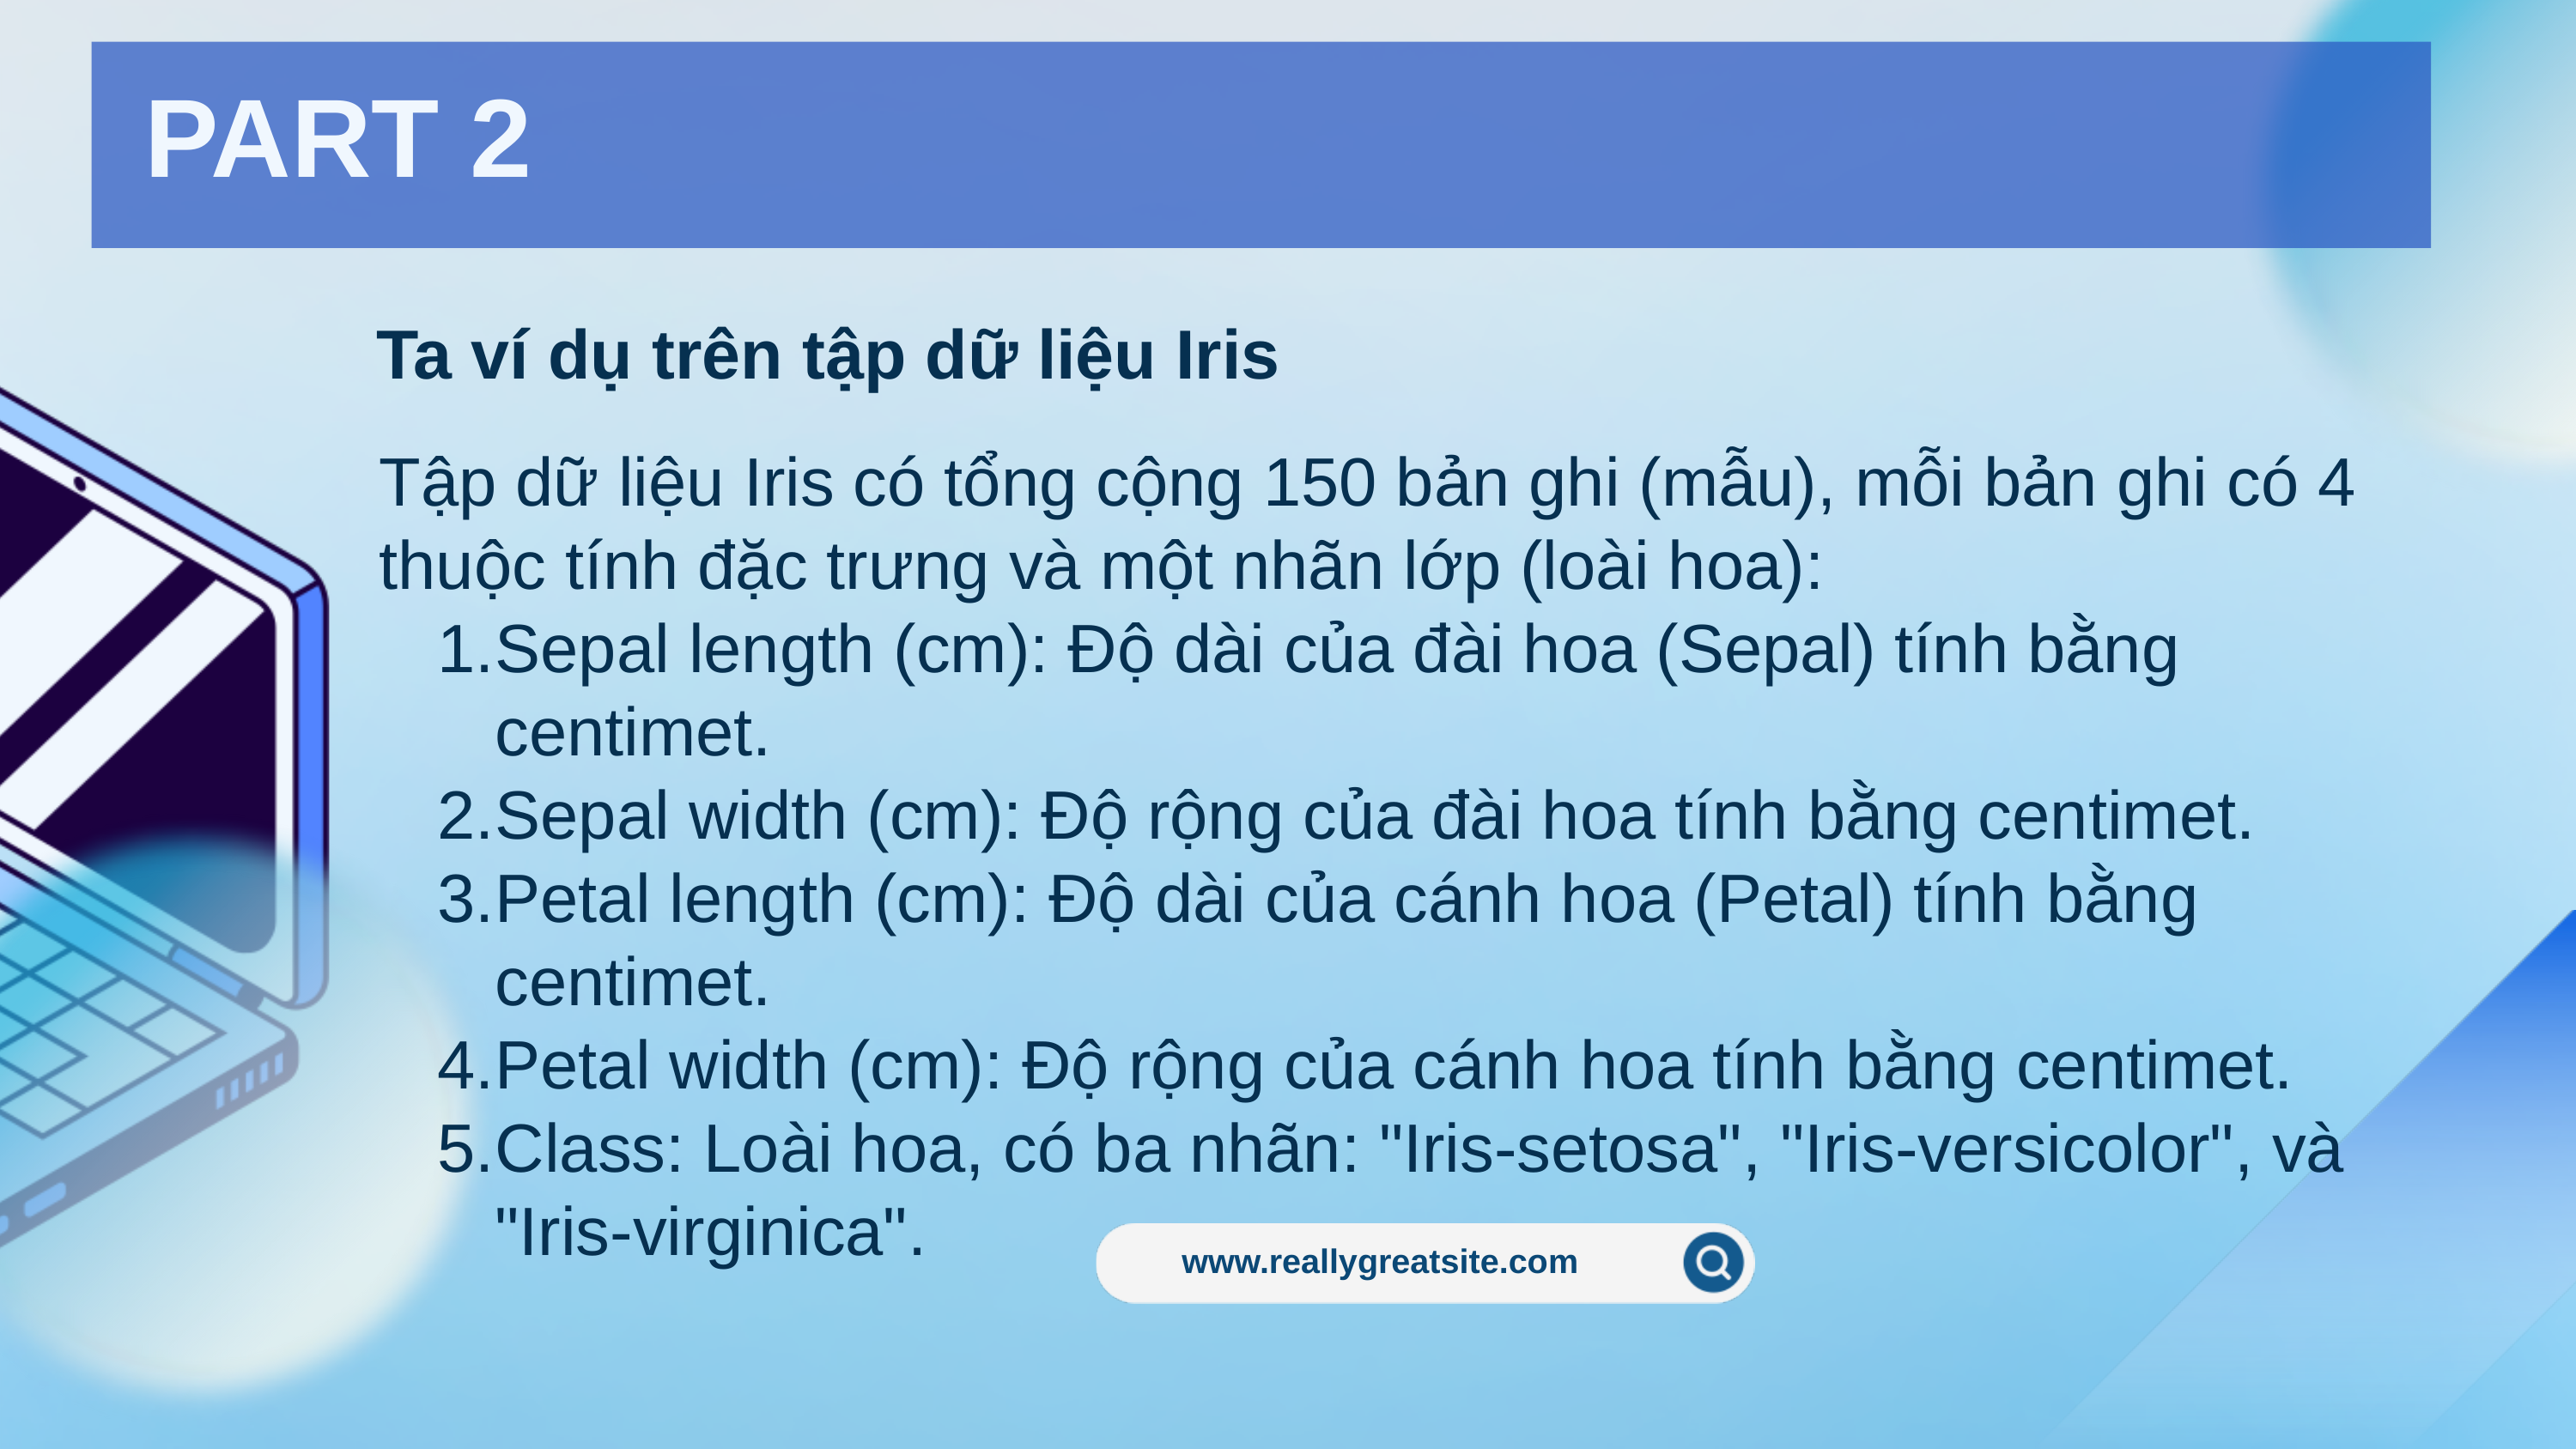

PART 2
Ta ví dụ trên tập dữ liệu Iris

Tập dữ liệu Iris có tổng cộng 150 bản ghi (mẫu), mỗi bản ghi có 4 thuộc tính đặc trưng và một nhãn lớp (loài hoa):
Sepal length (cm): Độ dài của đài hoa (Sepal) tính bằng centimet.
Sepal width (cm): Độ rộng của đài hoa tính bằng centimet.
Petal length (cm): Độ dài của cánh hoa (Petal) tính bằng centimet.
Petal width (cm): Độ rộng của cánh hoa tính bằng centimet.
Class: Loài hoa, có ba nhãn: "Iris-setosa", "Iris-versicolor", và "Iris-virginica".

www.reallygreatsite.com